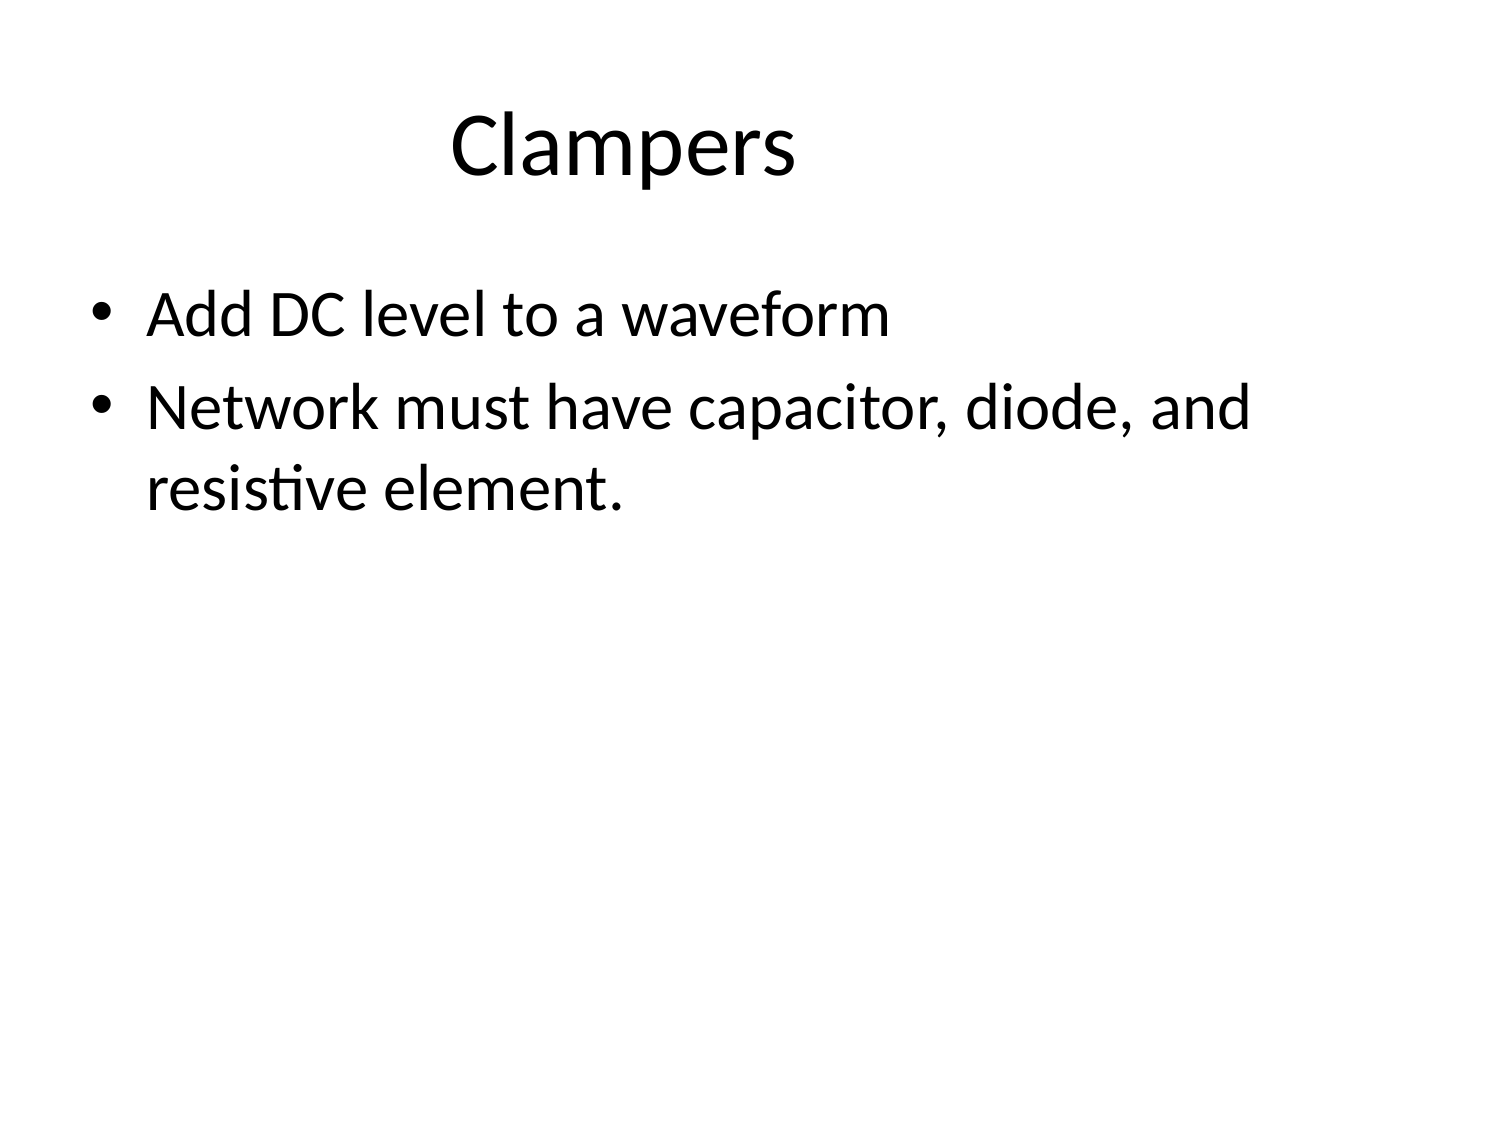

# Clampers
Add DC level to a waveform
Network must have capacitor, diode, and resistive element.